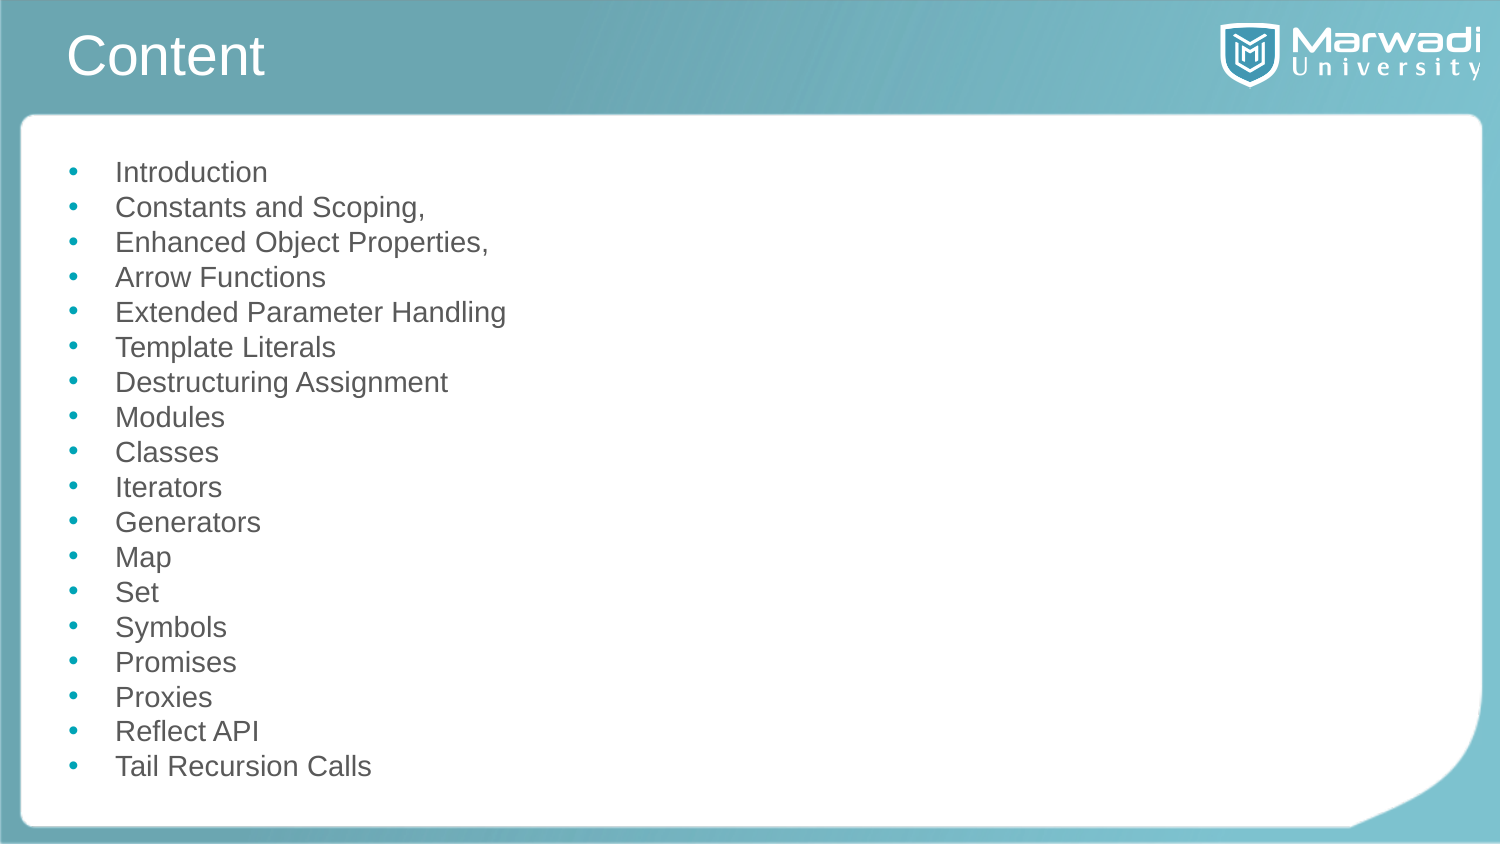

# Content
Introduction
Constants and Scoping,
Enhanced Object Properties,
Arrow Functions
Extended Parameter Handling
Template Literals
Destructuring Assignment
Modules
Classes
Iterators
Generators
Map
Set
Symbols
Promises
Proxies
Reflect API
Tail Recursion Calls